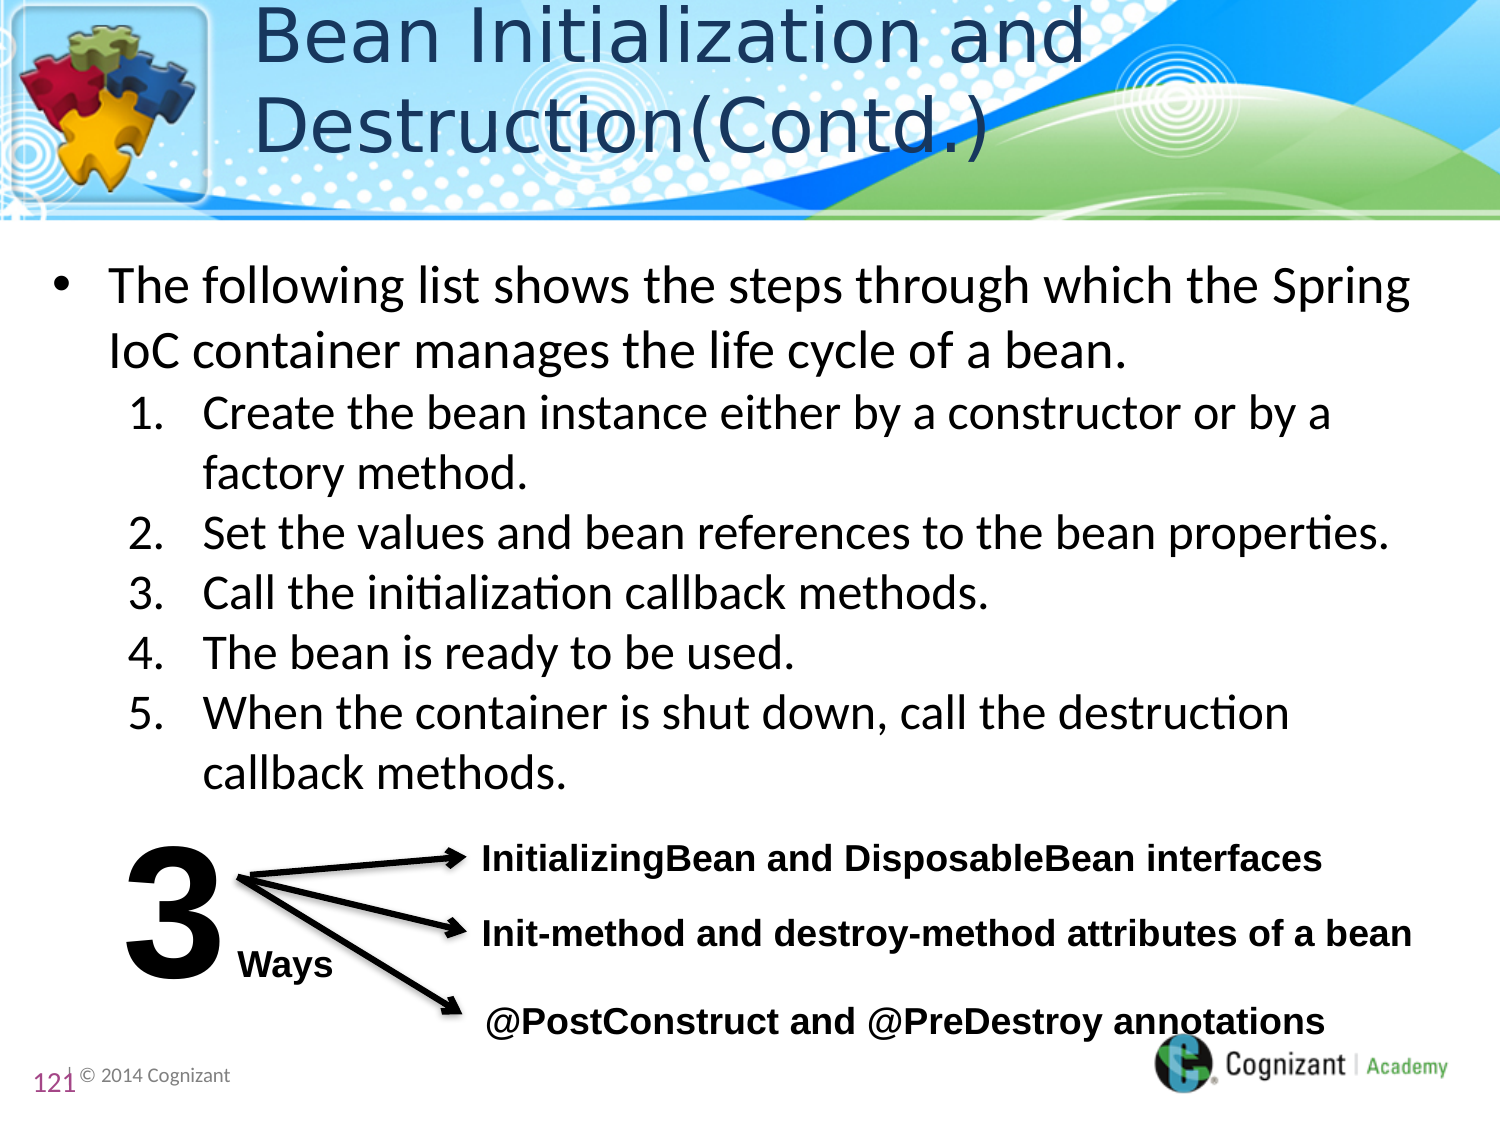

# Bean Initialization and Destruction(Contd.)
The following list shows the steps through which the Spring IoC container manages the life cycle of a bean.
Create the bean instance either by a constructor or by a factory method.
Set the values and bean references to the bean properties.
Call the initialization callback methods.
The bean is ready to be used.
When the container is shut down, call the destruction callback methods.

3 Ways
InitializingBean and DisposableBean interfaces
Init-method and destroy-method attributes of a bean
@PostConstruct and @PreDestroy annotations
121